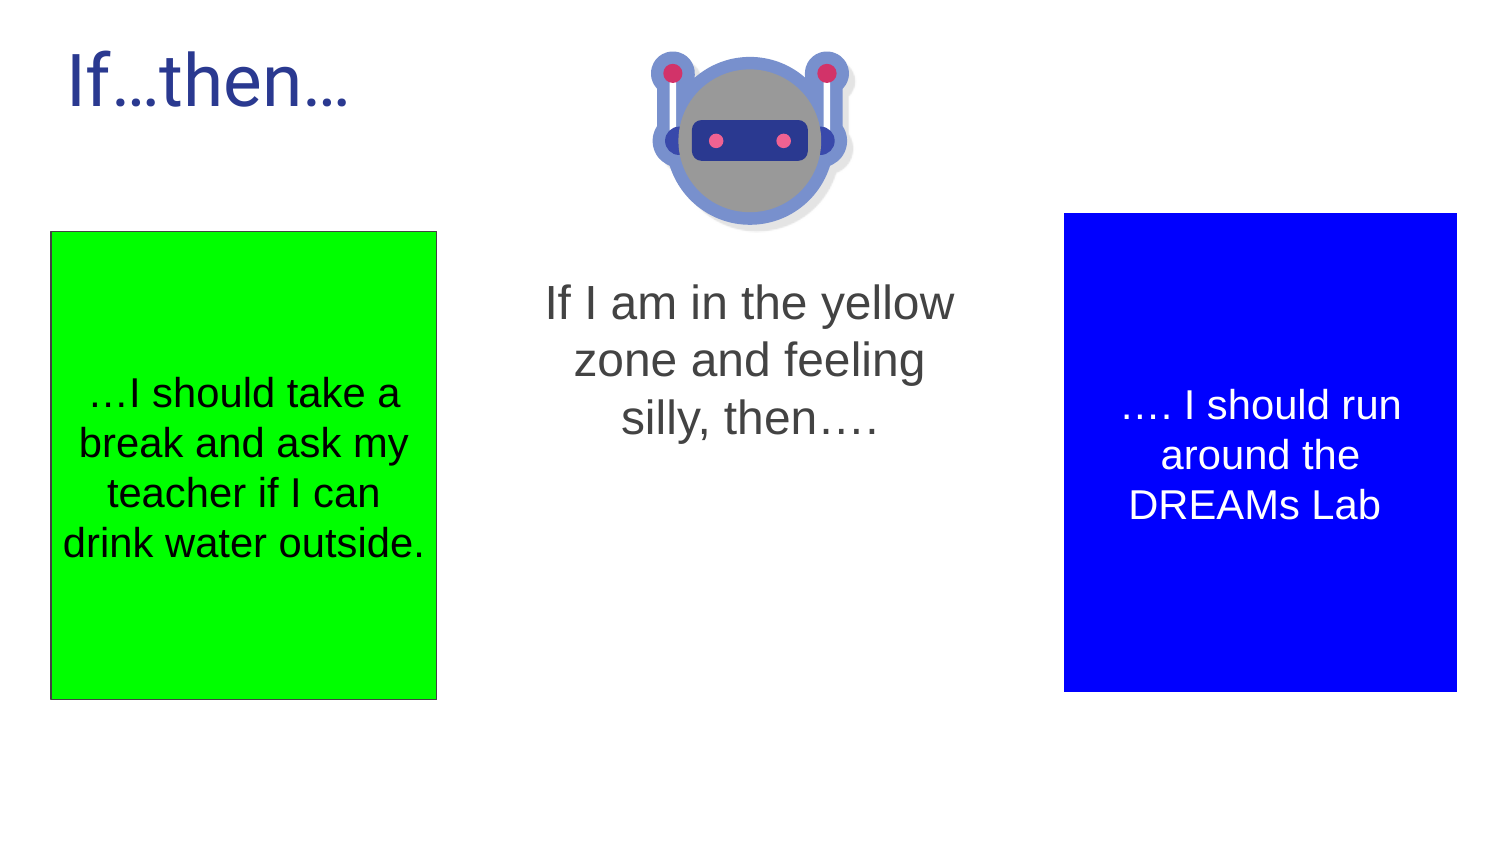

# If…then…

…. I should run around the DREAMs Lab
…I should take a break and ask my teacher if I can drink water outside.
If I am in the yellow zone and feeling silly, then….